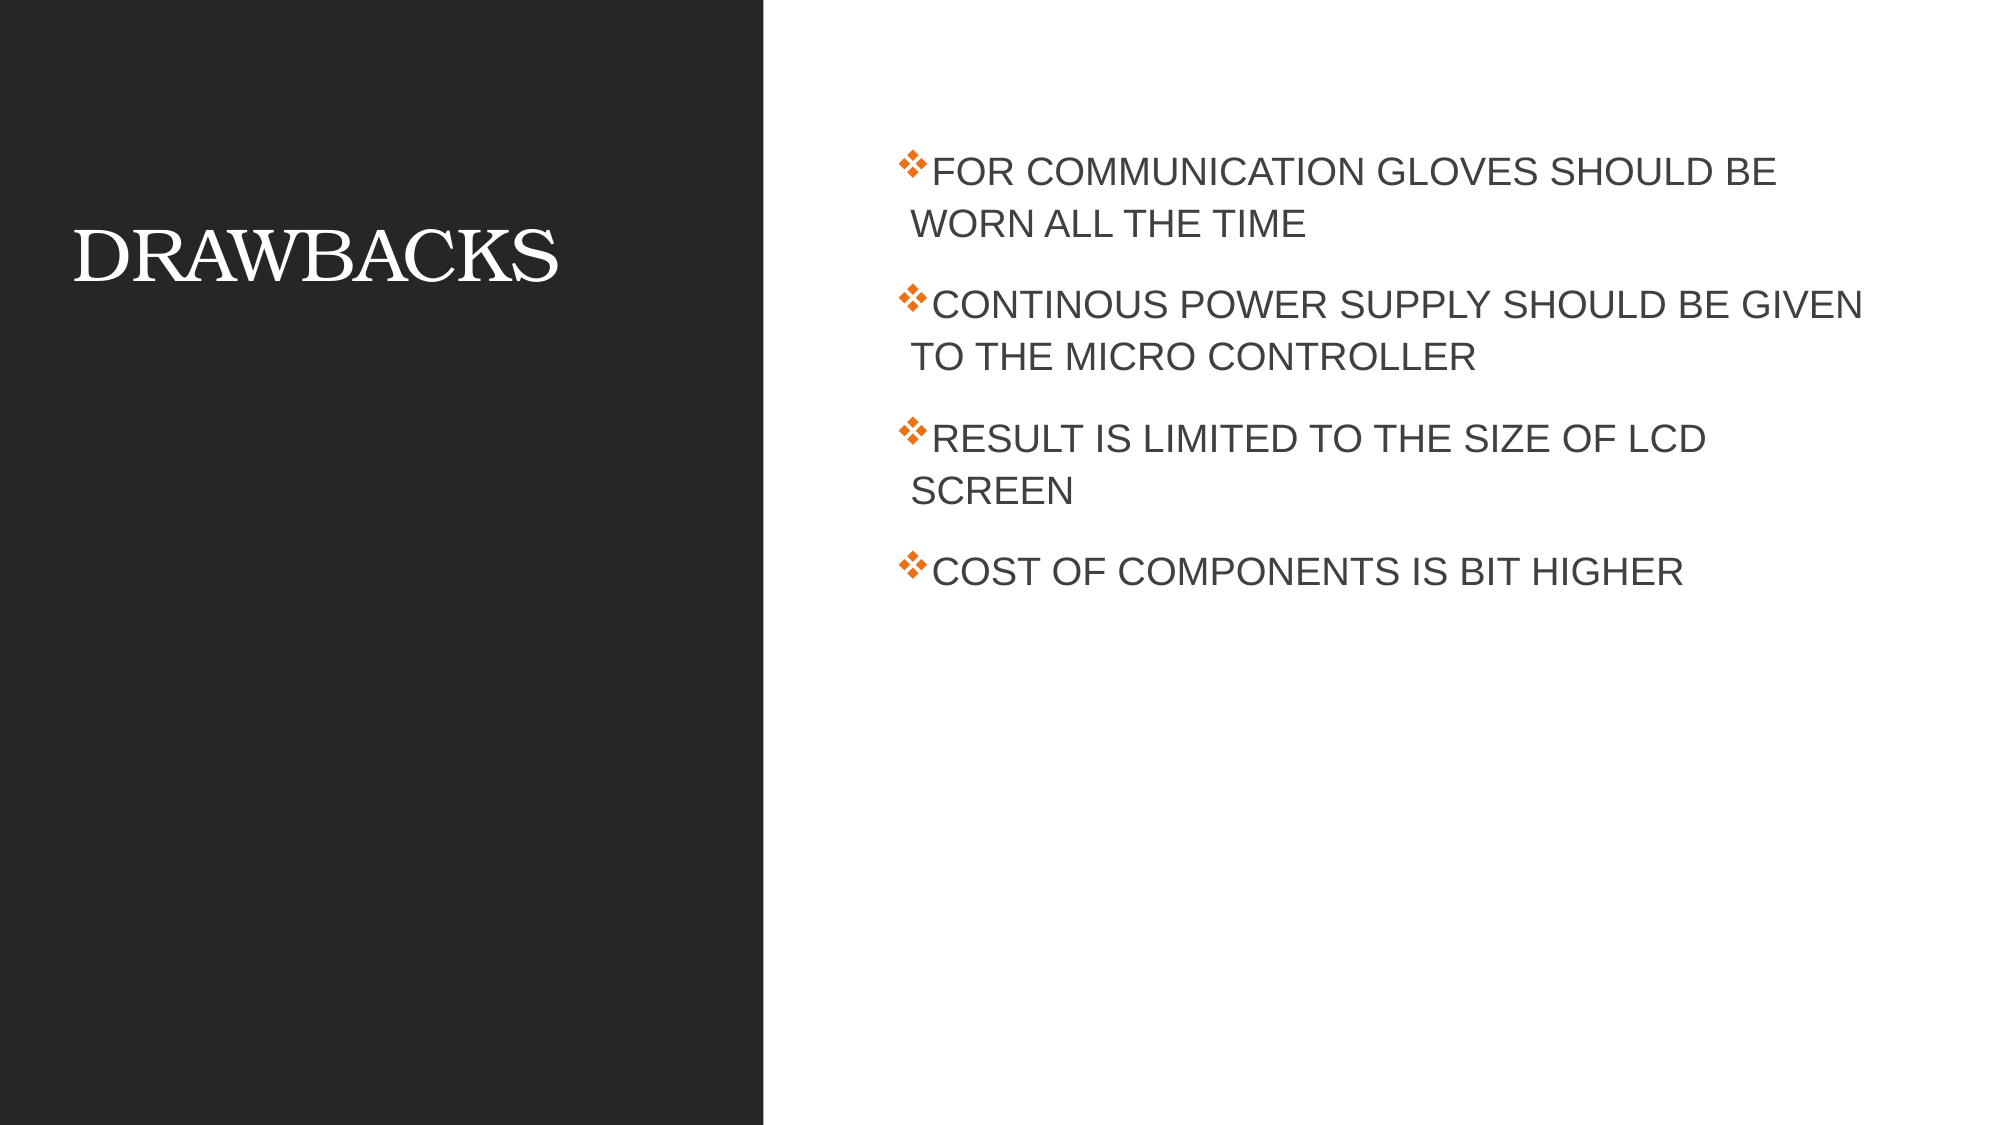

# DRAWBACKS
FOR COMMUNICATION GLOVES SHOULD BE WORN ALL THE TIME
CONTINOUS POWER SUPPLY SHOULD BE GIVEN TO THE MICRO CONTROLLER
RESULT IS LIMITED TO THE SIZE OF LCD SCREEN
COST OF COMPONENTS IS BIT HIGHER